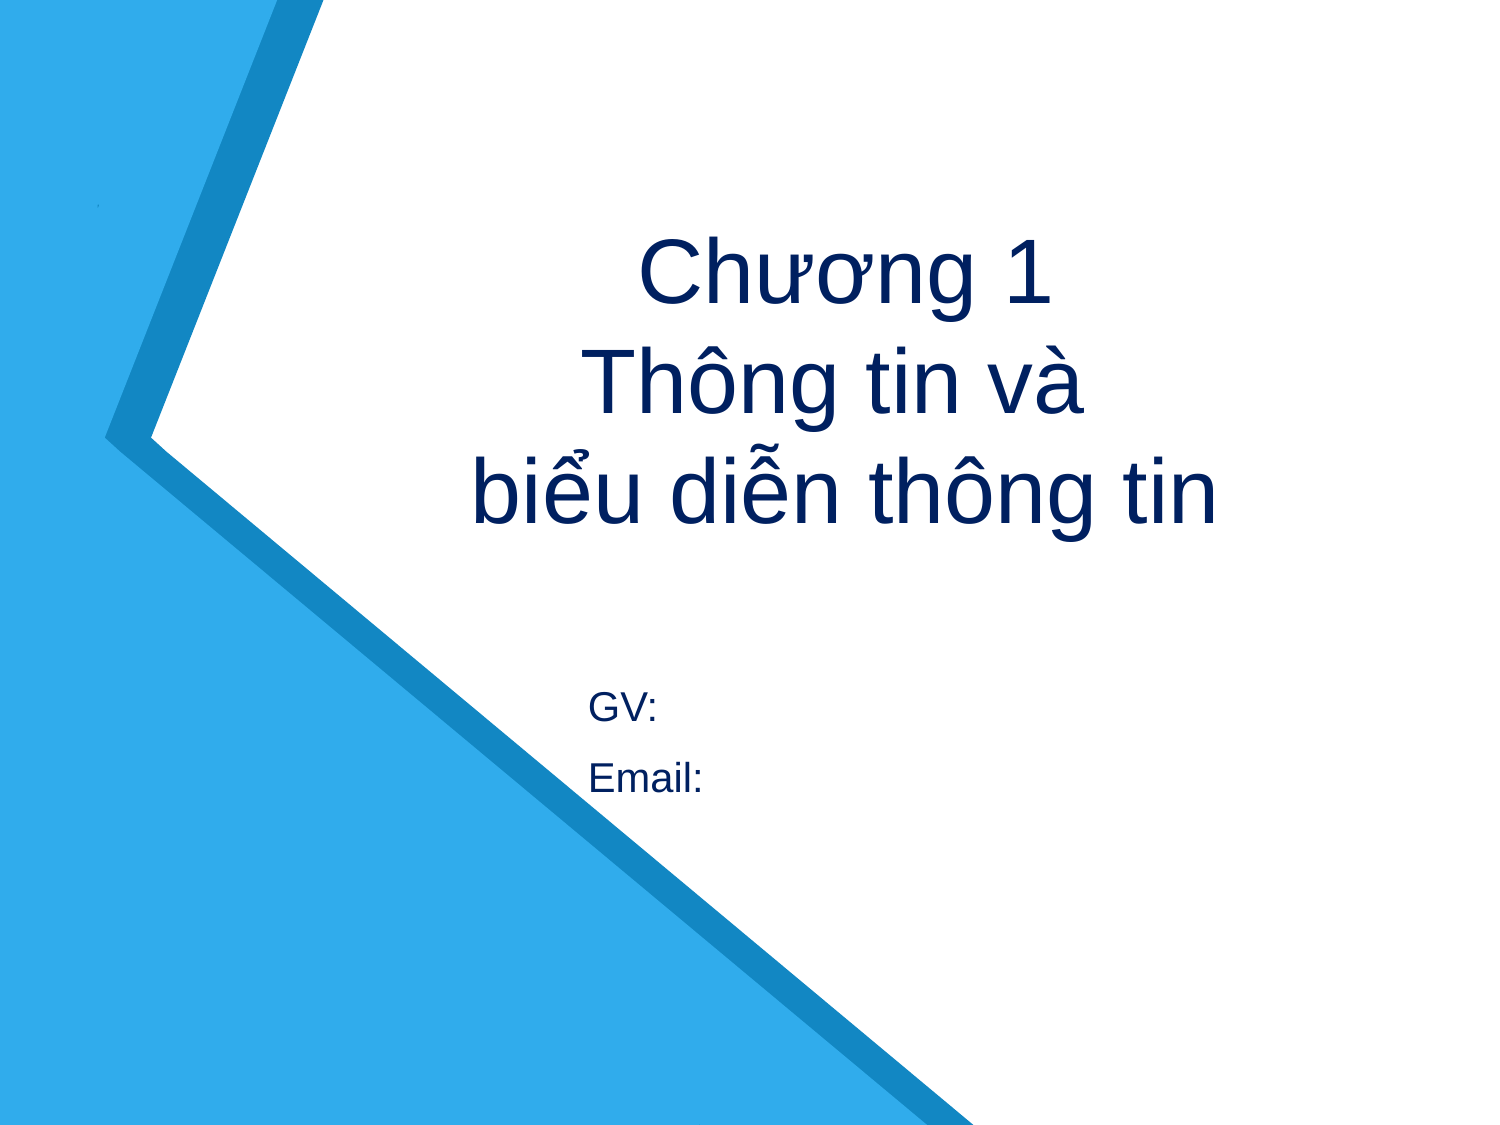

# Chương 1 Thông tin và biểu diễn thông tin
GV:
Email: